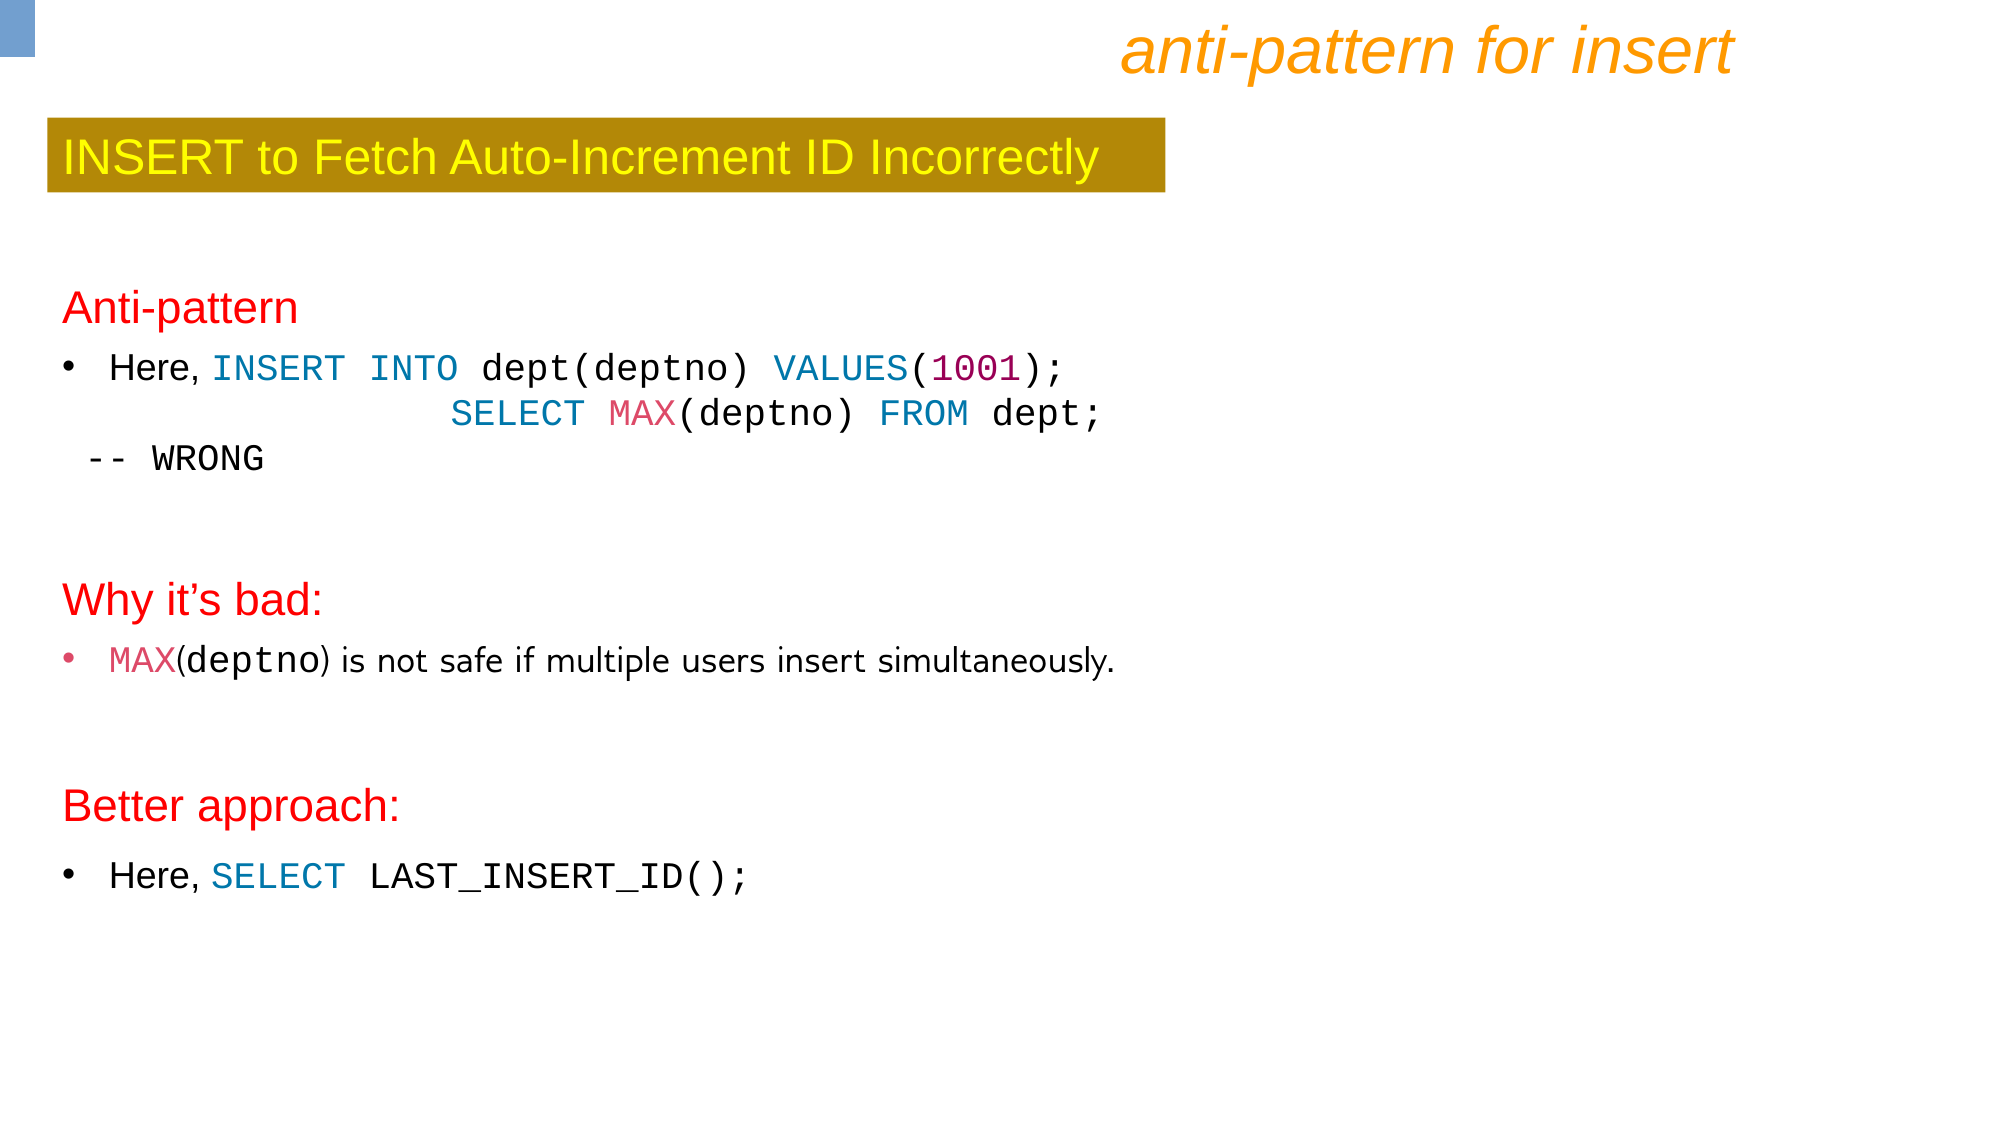

anti-pattern for insert
INSERT to Fetch Auto-Increment ID Incorrectly
Anti-pattern

Here, INSERT INTO dept(deptno) VALUES(1001);
                 SELECT MAX(deptno) FROM dept;   -- WRONG
Why it’s bad:

MAX(deptno) is not safe if multiple users insert simultaneously.
Better approach:

Here, SELECT LAST_INSERT_ID();